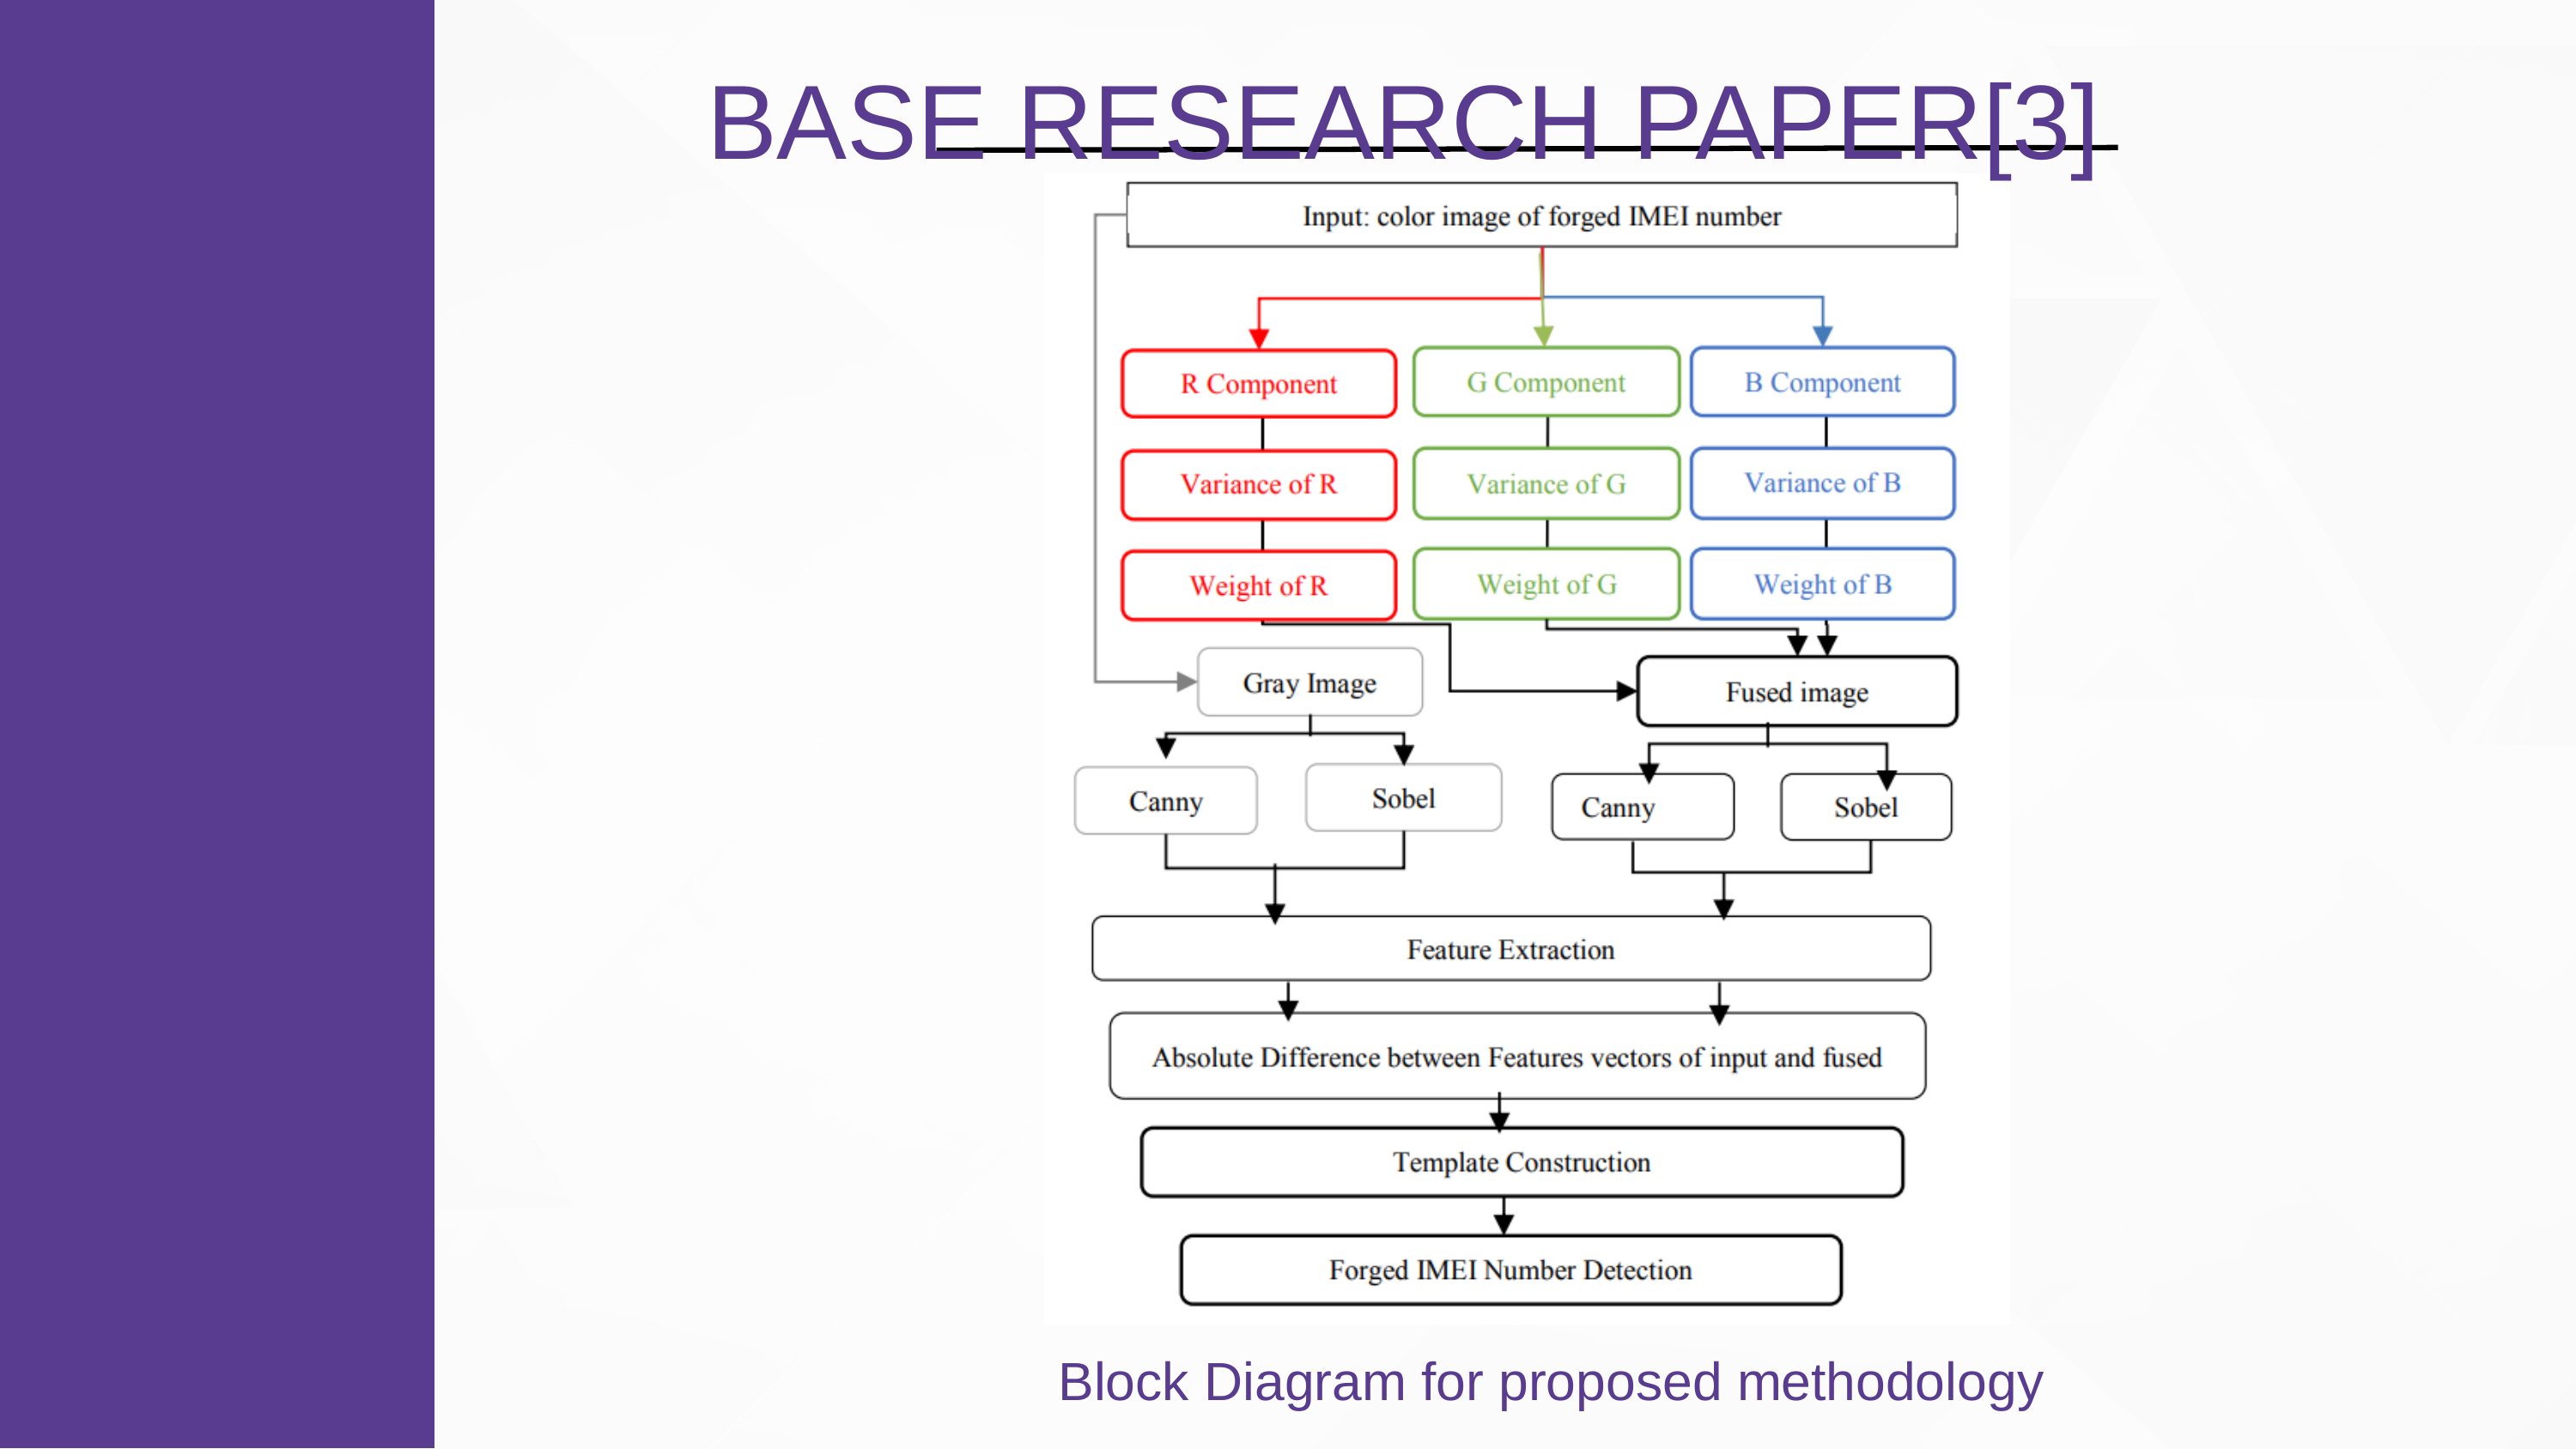

BASE RESEARCH PAPER[3]

Block Diagram for proposed methodology